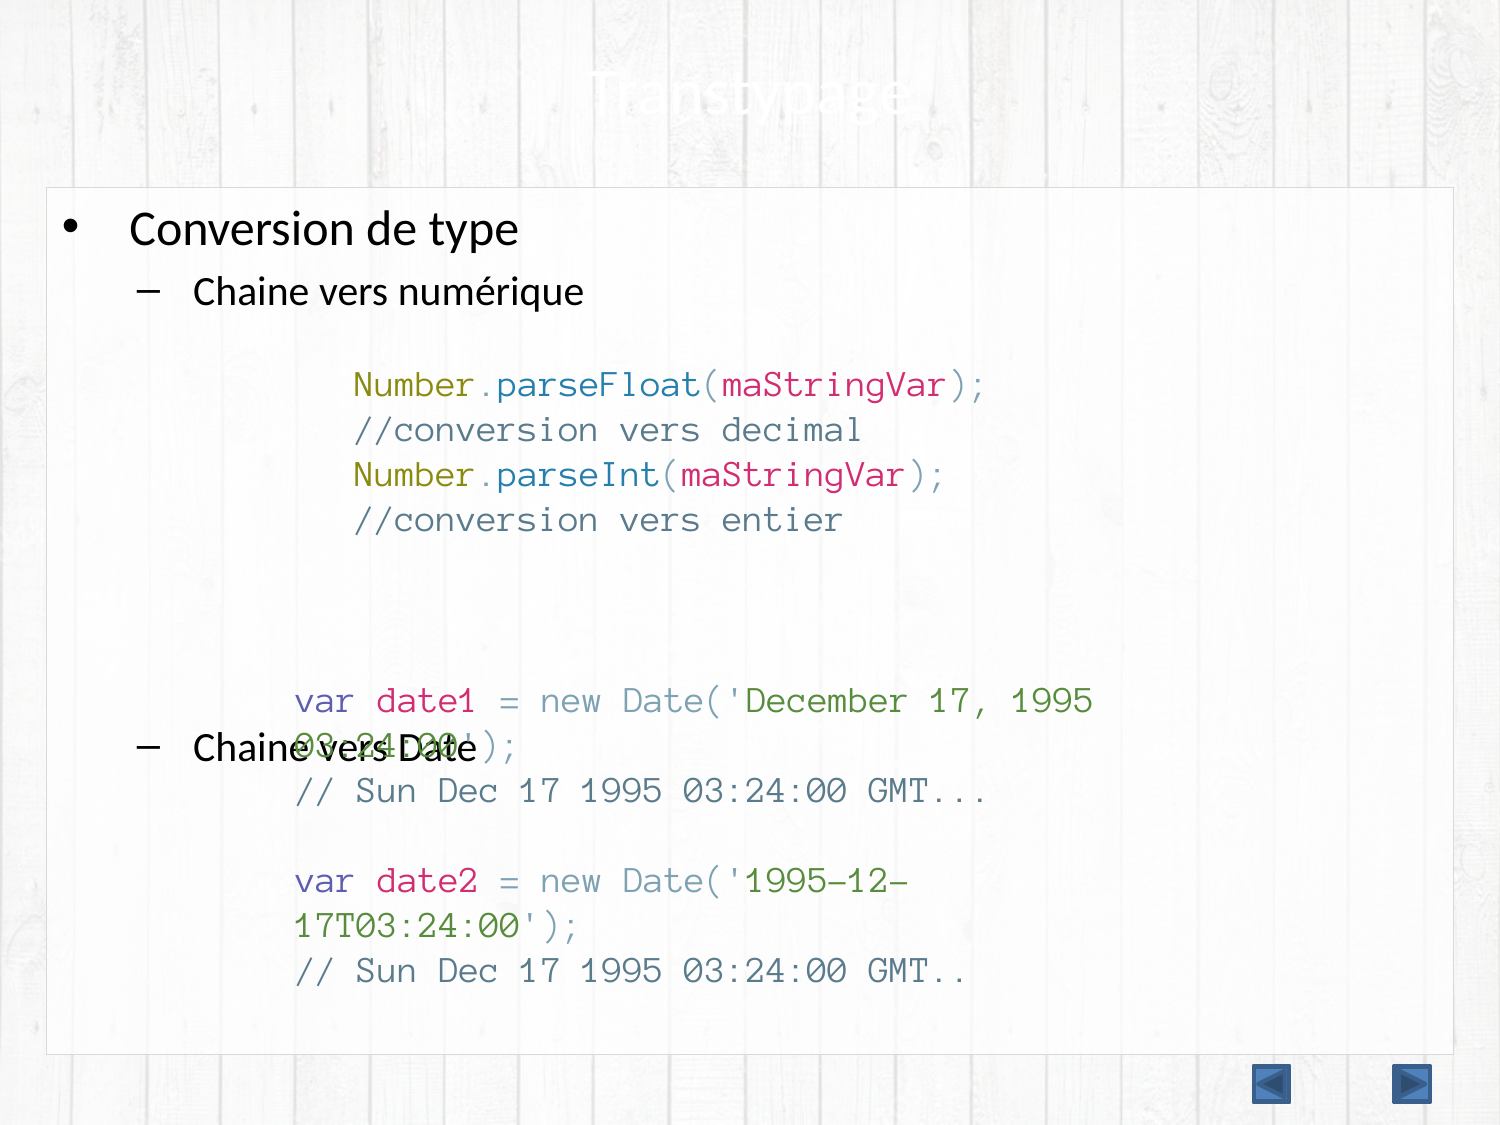

# Transtypage
 Conversion de type
Chaine vers numérique

Chaine vers Date

Number.parseFloat(maStringVar);
//conversion vers decimal
Number.parseInt(maStringVar);
//conversion vers entier
var date1 = new Date('December 17, 1995 03:24:00');
// Sun Dec 17 1995 03:24:00 GMT...

var date2 = new Date('1995-12-17T03:24:00');
// Sun Dec 17 1995 03:24:00 GMT..